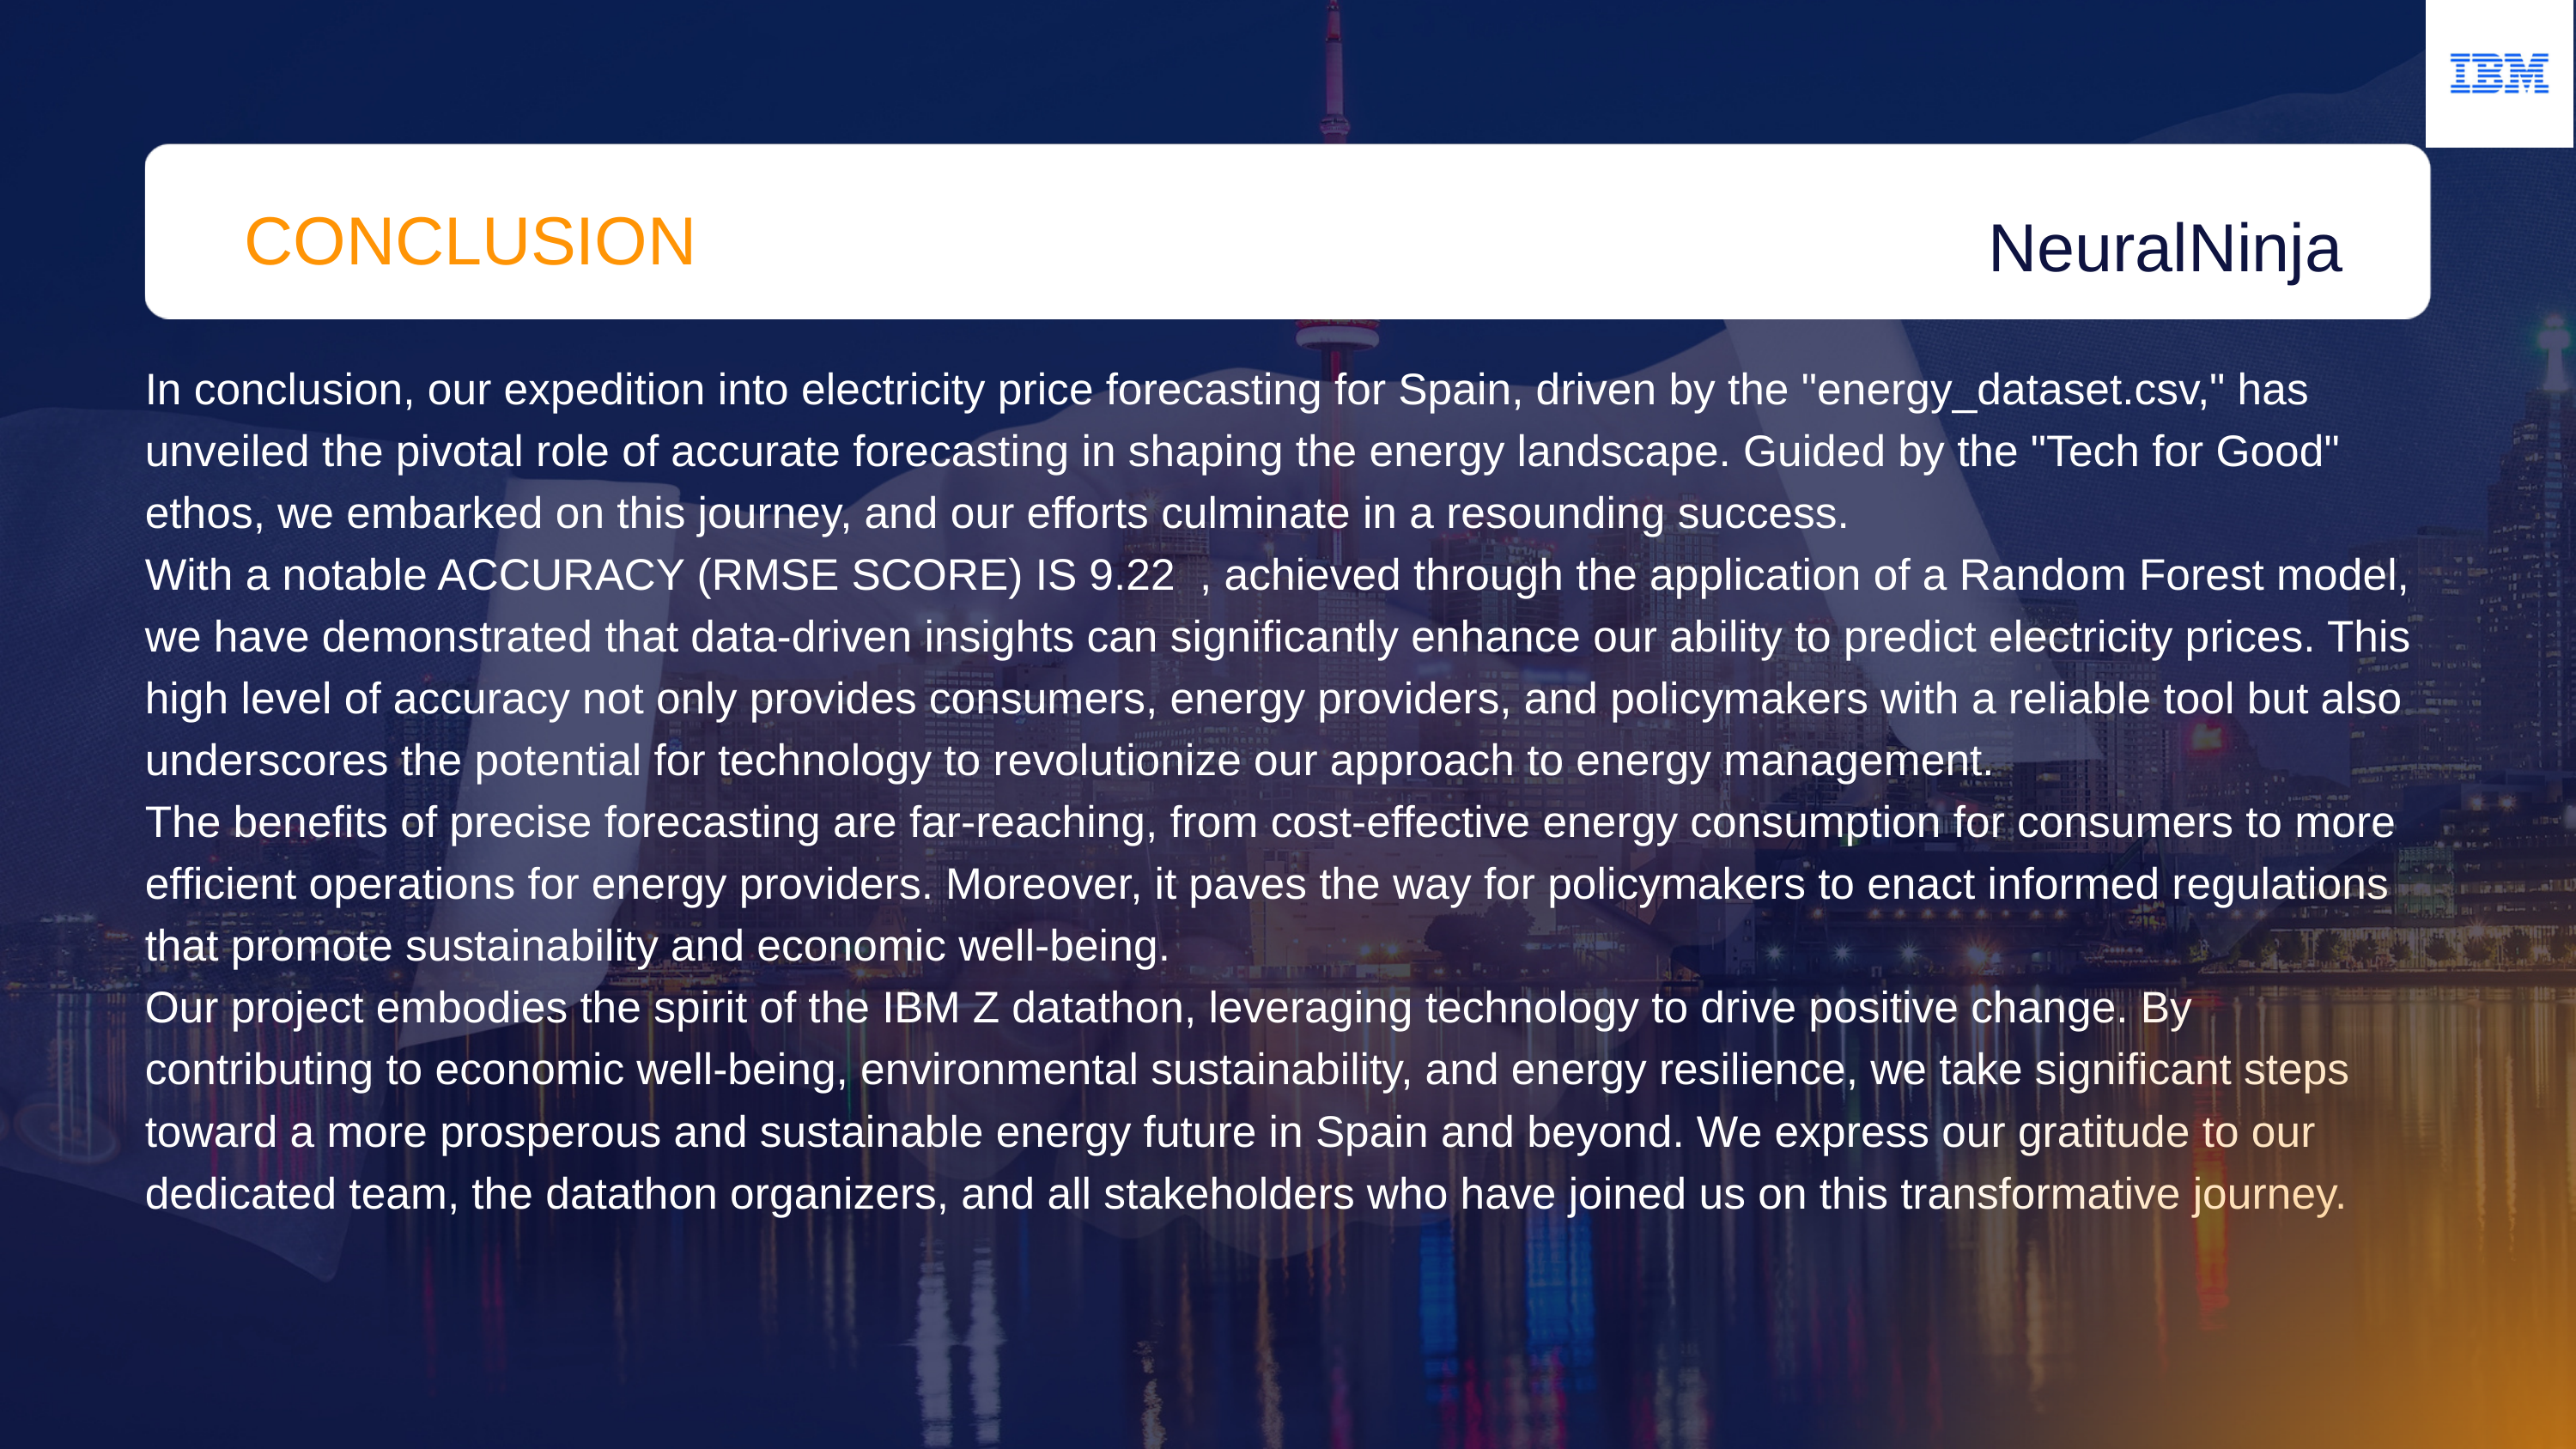

CONCLUSION
NeuralNinja
In conclusion, our expedition into electricity price forecasting for Spain, driven by the "energy_dataset.csv," has unveiled the pivotal role of accurate forecasting in shaping the energy landscape. Guided by the "Tech for Good" ethos, we embarked on this journey, and our efforts culminate in a resounding success.
With a notable ACCURACY (RMSE SCORE) IS 9.22  , achieved through the application of a Random Forest model, we have demonstrated that data-driven insights can significantly enhance our ability to predict electricity prices. This high level of accuracy not only provides consumers, energy providers, and policymakers with a reliable tool but also underscores the potential for technology to revolutionize our approach to energy management.
The benefits of precise forecasting are far-reaching, from cost-effective energy consumption for consumers to more efficient operations for energy providers. Moreover, it paves the way for policymakers to enact informed regulations that promote sustainability and economic well-being.
Our project embodies the spirit of the IBM Z datathon, leveraging technology to drive positive change. By contributing to economic well-being, environmental sustainability, and energy resilience, we take significant steps toward a more prosperous and sustainable energy future in Spain and beyond. We express our gratitude to our dedicated team, the datathon organizers, and all stakeholders who have joined us on this transformative journey.